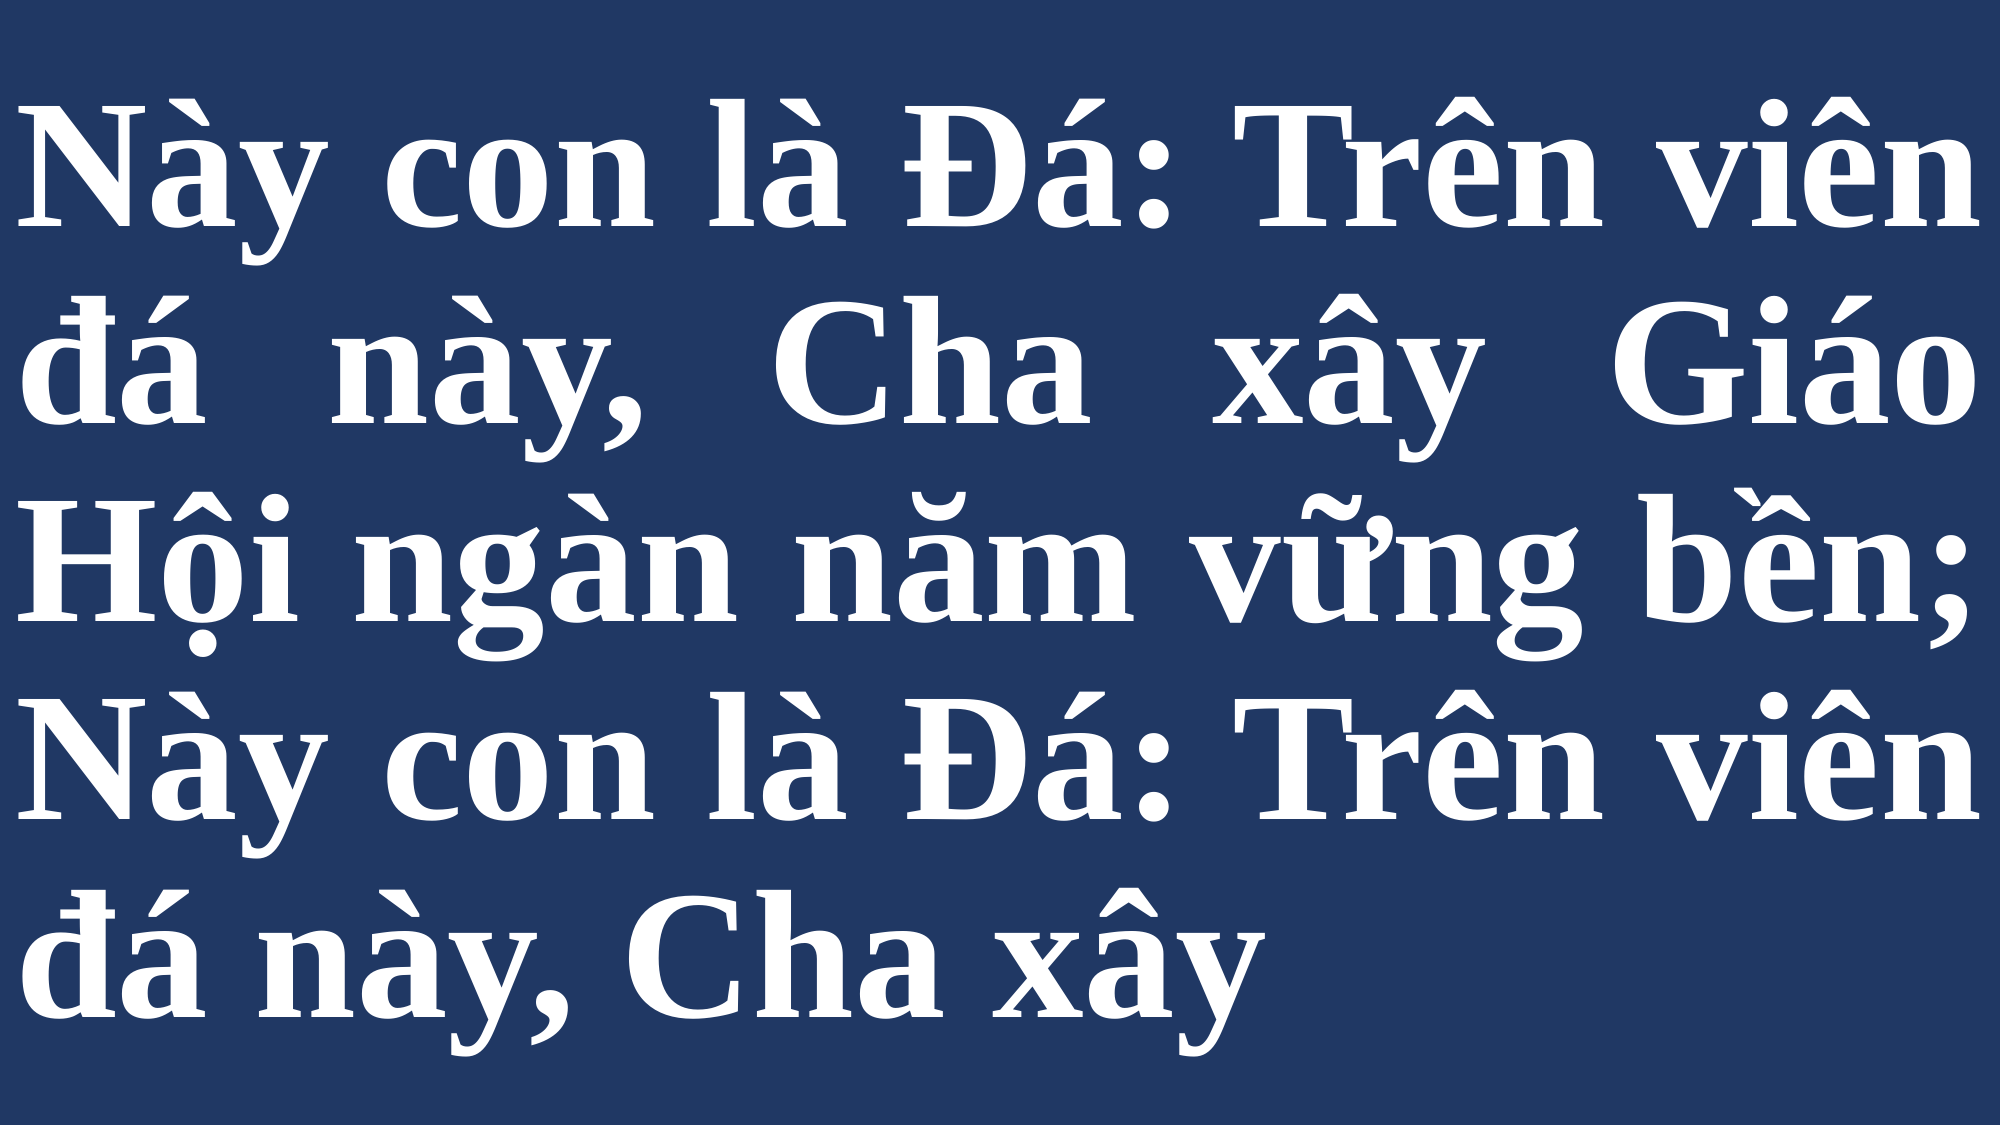

# Này con là Đá: Trên viên đá này, Cha xây Giáo Hội ngàn năm vững bền; Này con là Đá: Trên viên đá này, Cha xây